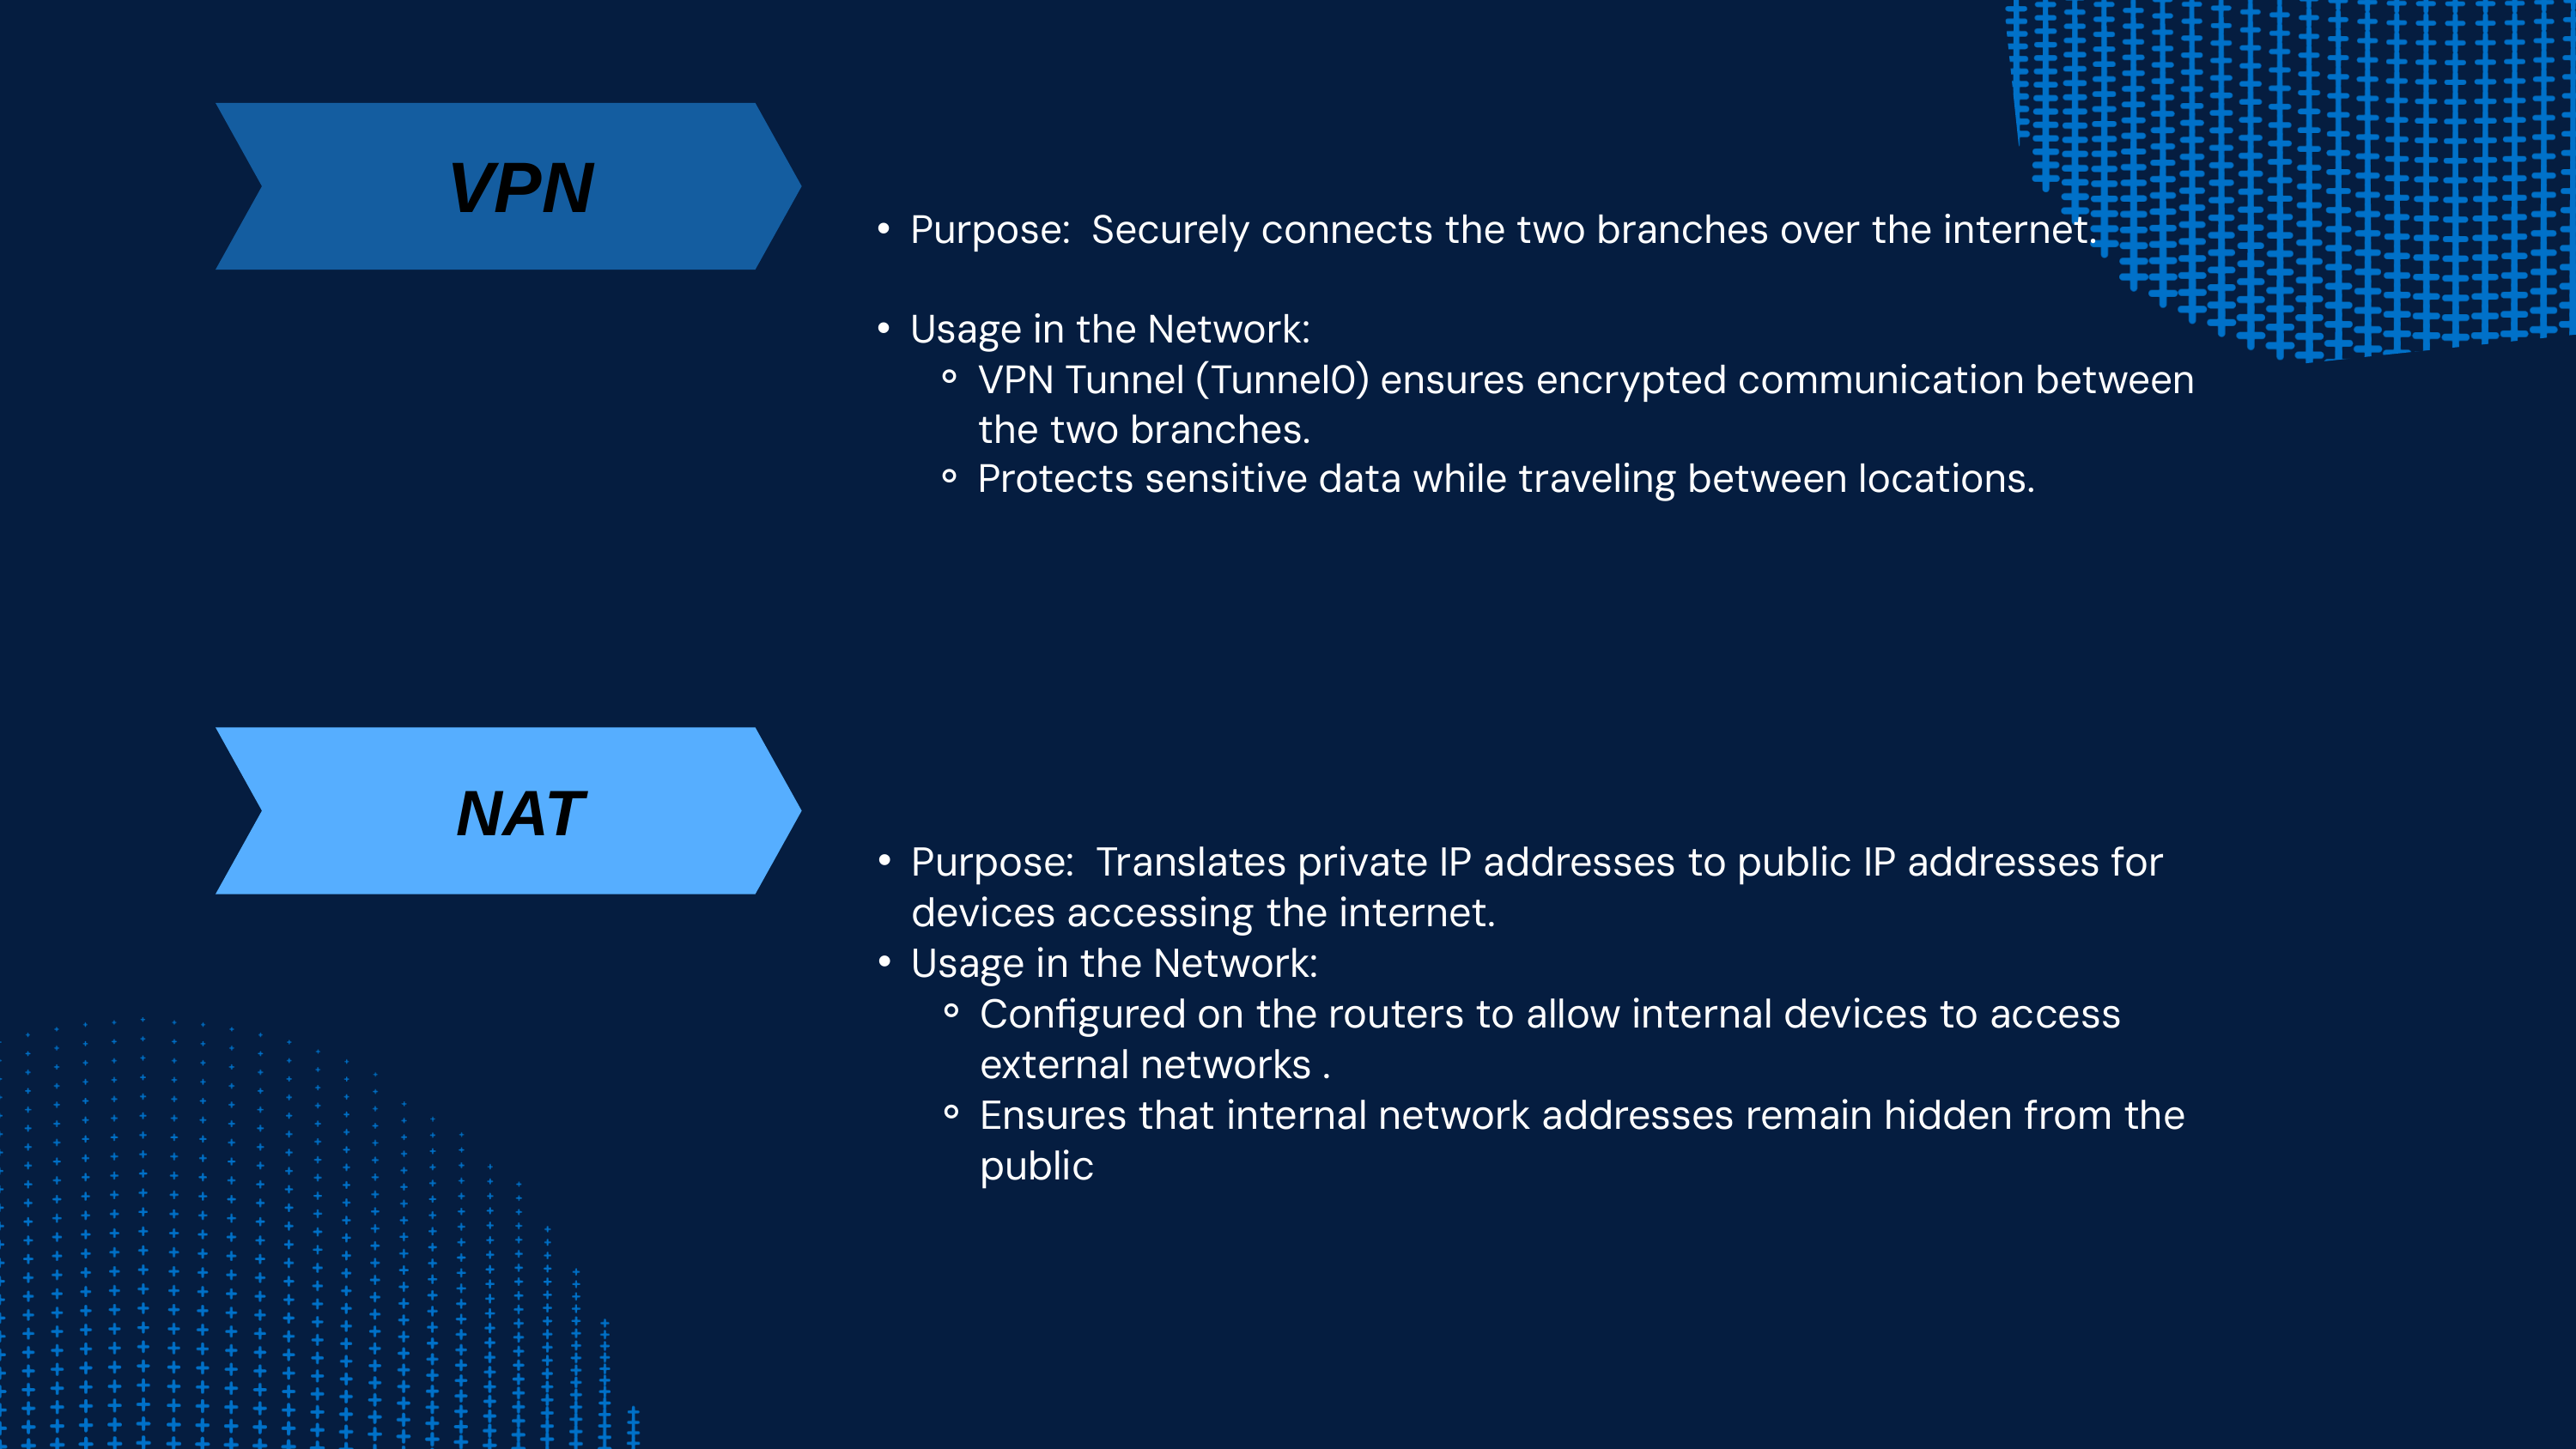

VPN

Purpose:  Securely connects the two branches over the internet.

Usage in the Network:
VPN Tunnel (Tunnel0) ensures encrypted communication between the two branches.
Protects sensitive data while traveling between locations.

January
February
March

NAT

Purpose:  Translates private IP addresses to public IP addresses for devices accessing the internet.
Usage in the Network:
Configured on the routers to allow internal devices to access external networks .
Ensures that internal network addresses remain hidden from the public

April
May